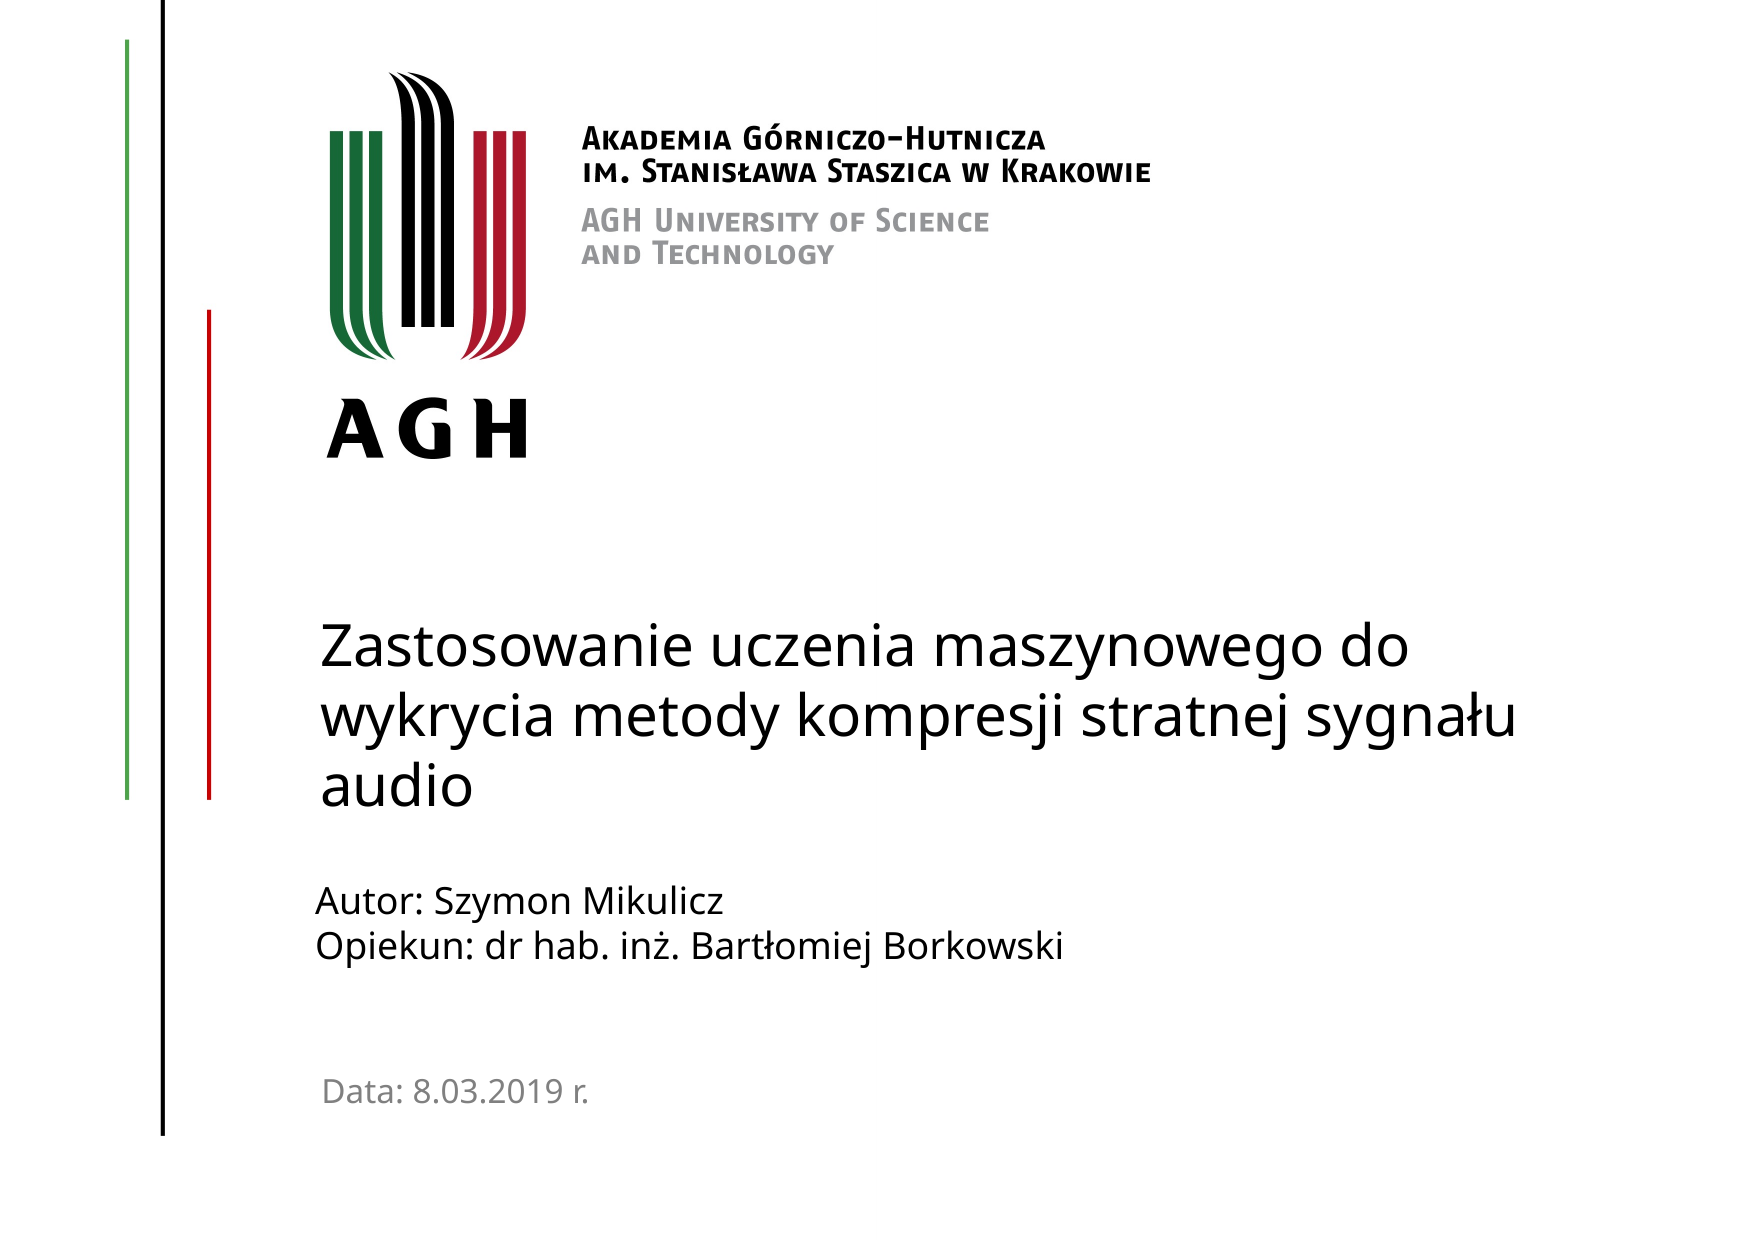

Zastosowanie uczenia maszynowego do wykrycia metody kompresji stratnej sygnału audio
Autor: Szymon Mikulicz
Opiekun: dr hab. inż. Bartłomiej Borkowski
Data: 8.03.2019 r.